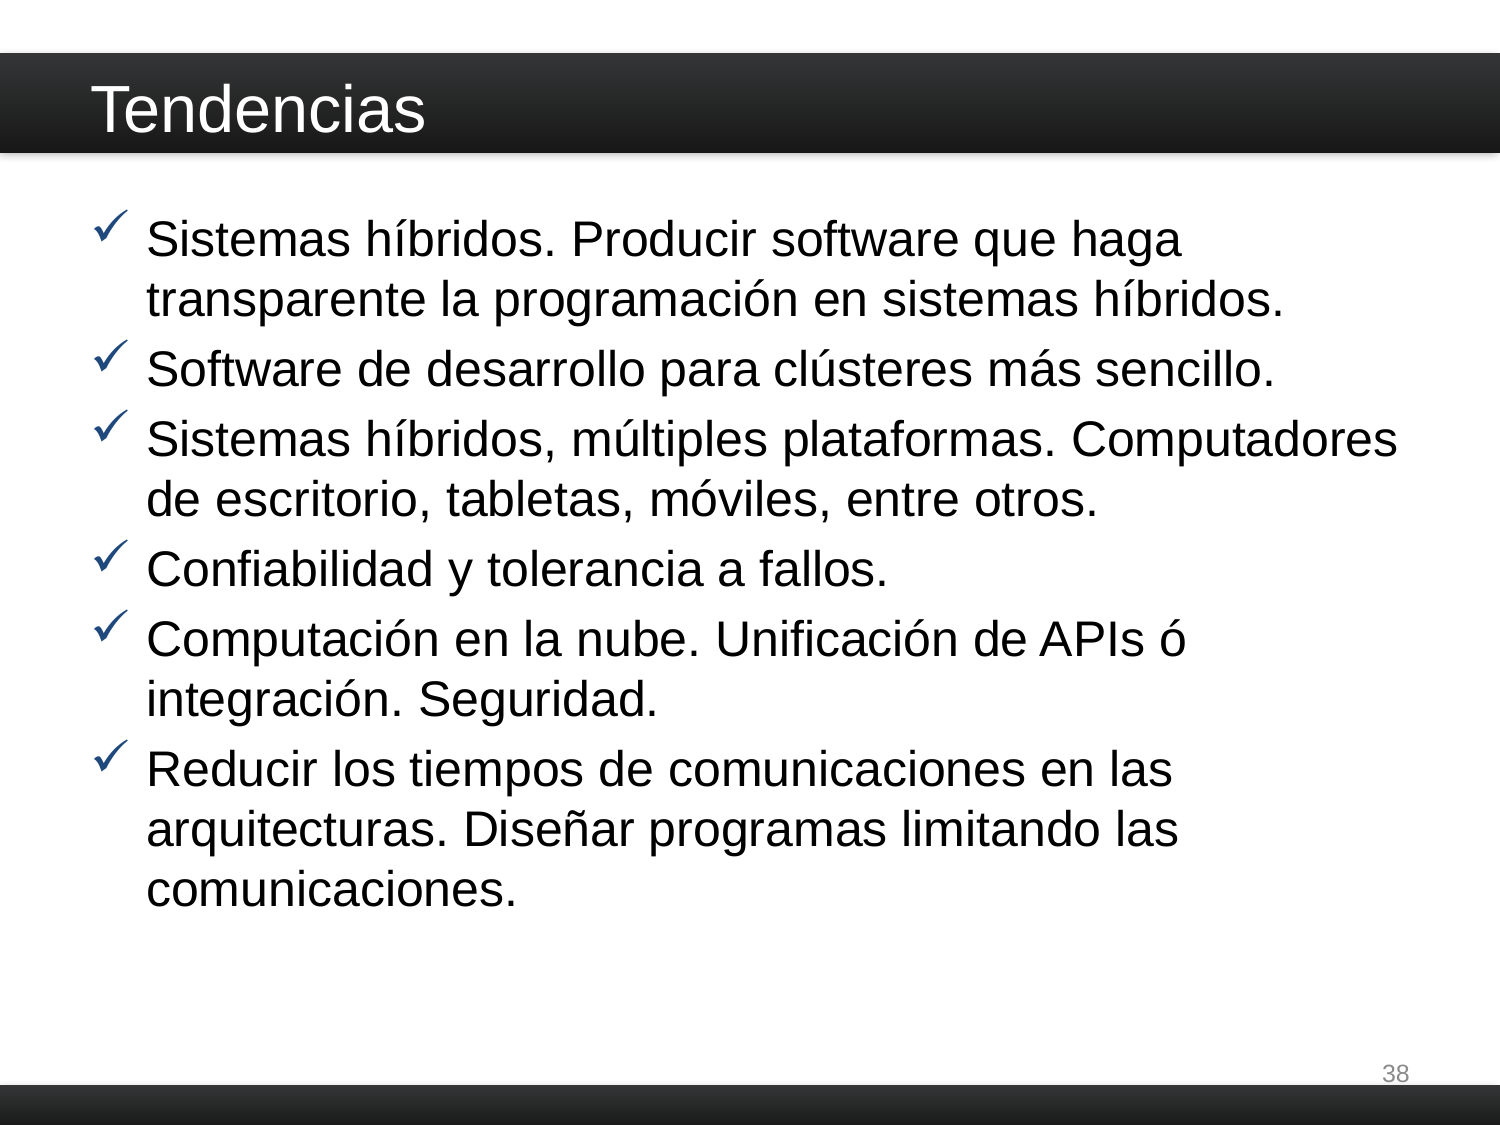

# Tendencias
Sistemas híbridos. Producir software que haga transparente la programación en sistemas híbridos.
Software de desarrollo para clústeres más sencillo.
Sistemas híbridos, múltiples plataformas. Computadores de escritorio, tabletas, móviles, entre otros.
Confiabilidad y tolerancia a fallos.
Computación en la nube. Unificación de APIs ó integración. Seguridad.
Reducir los tiempos de comunicaciones en las arquitecturas. Diseñar programas limitando las comunicaciones.
38